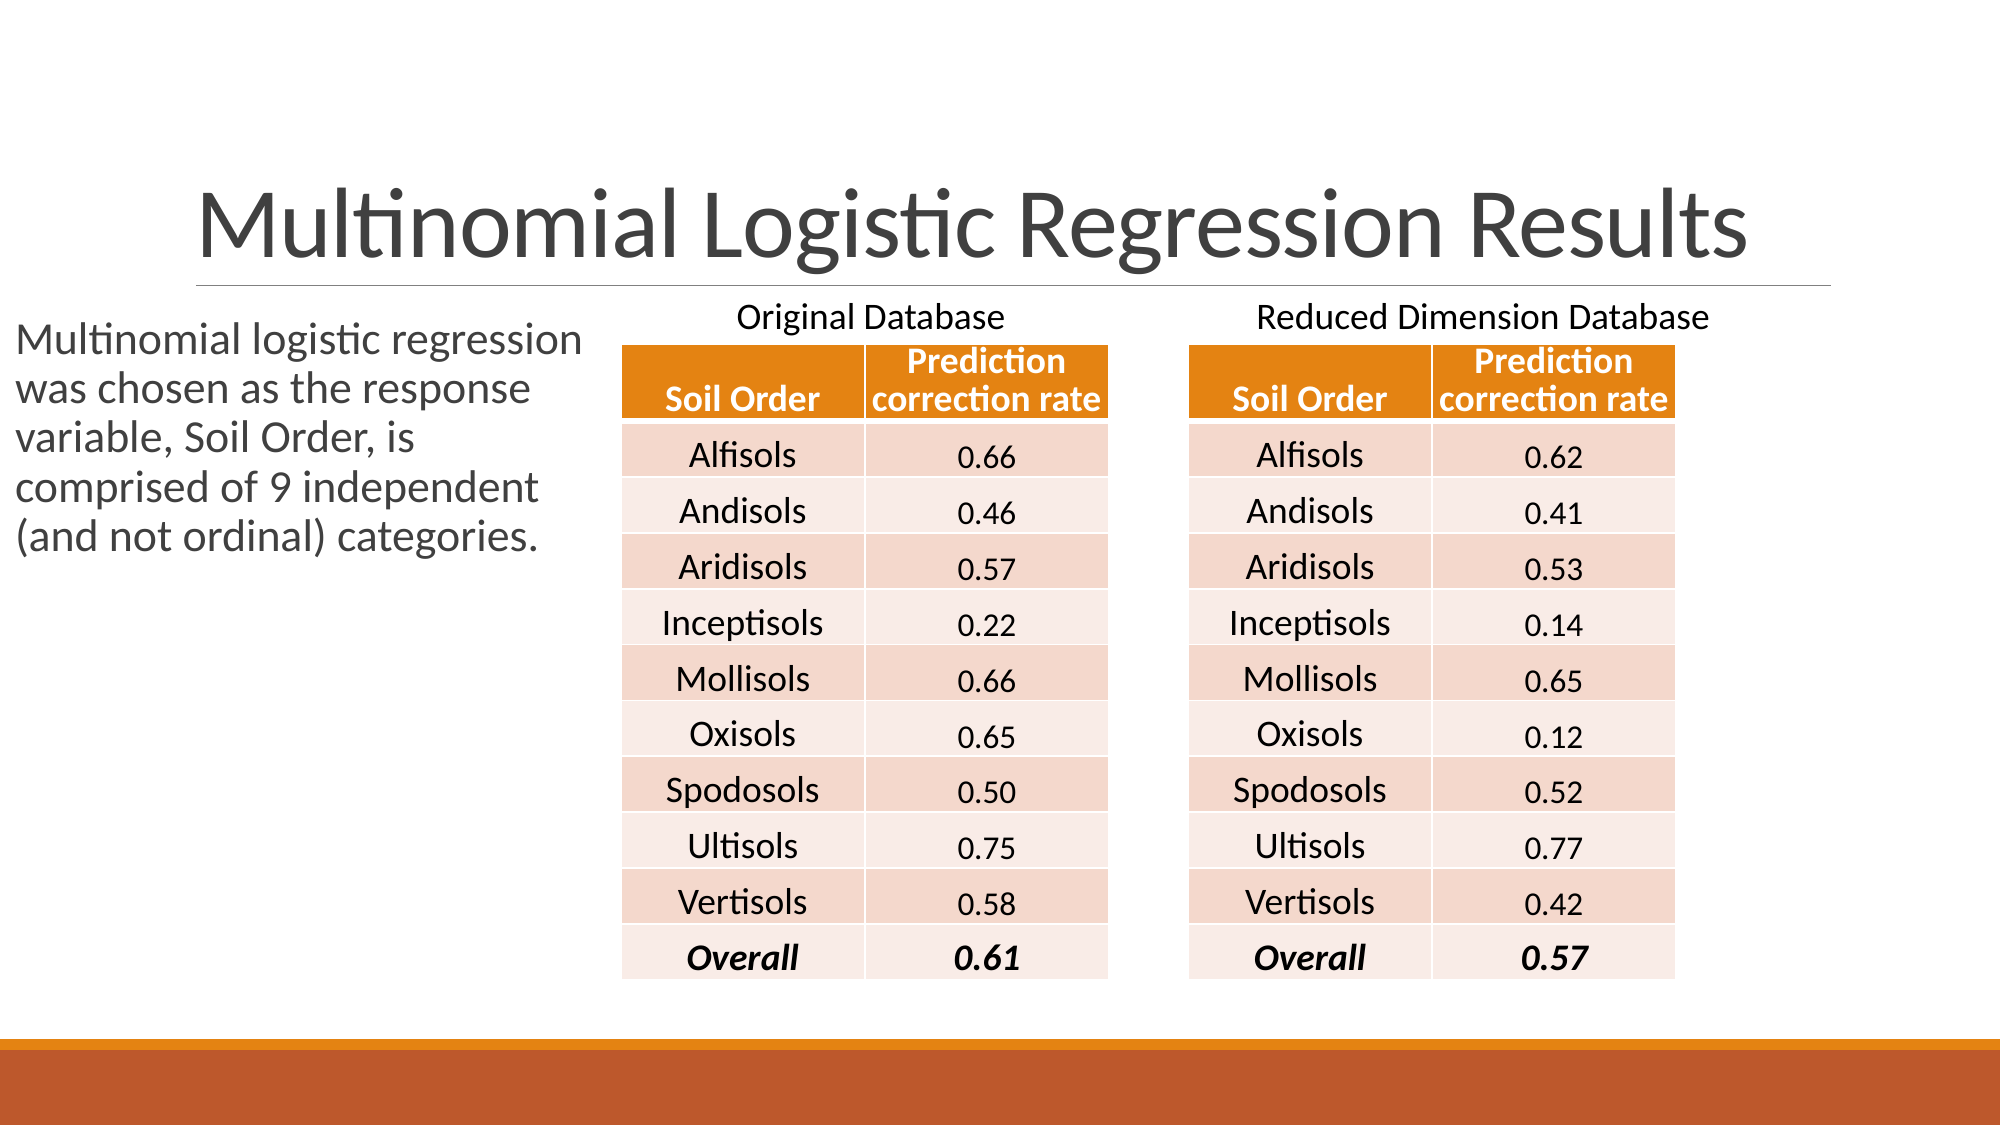

# Multinomial Logistic Regression Results
Original Database
Reduced Dimension Database
Multinomial logistic regression was chosen as the response variable, Soil Order, is comprised of 9 independent (and not ordinal) categories.

| Soil Order | Prediction correction rate |
| --- | --- |
| Alfisols | 0.66 |
| Andisols | 0.46 |
| Aridisols | 0.57 |
| Inceptisols | 0.22 |
| Mollisols | 0.66 |
| Oxisols | 0.65 |
| Spodosols | 0.50 |
| Ultisols | 0.75 |
| Vertisols | 0.58 |
| Overall | 0.61 |
| Soil Order | Prediction correction rate |
| --- | --- |
| Alfisols | 0.62 |
| Andisols | 0.41 |
| Aridisols | 0.53 |
| Inceptisols | 0.14 |
| Mollisols | 0.65 |
| Oxisols | 0.12 |
| Spodosols | 0.52 |
| Ultisols | 0.77 |
| Vertisols | 0.42 |
| Overall | 0.57 |